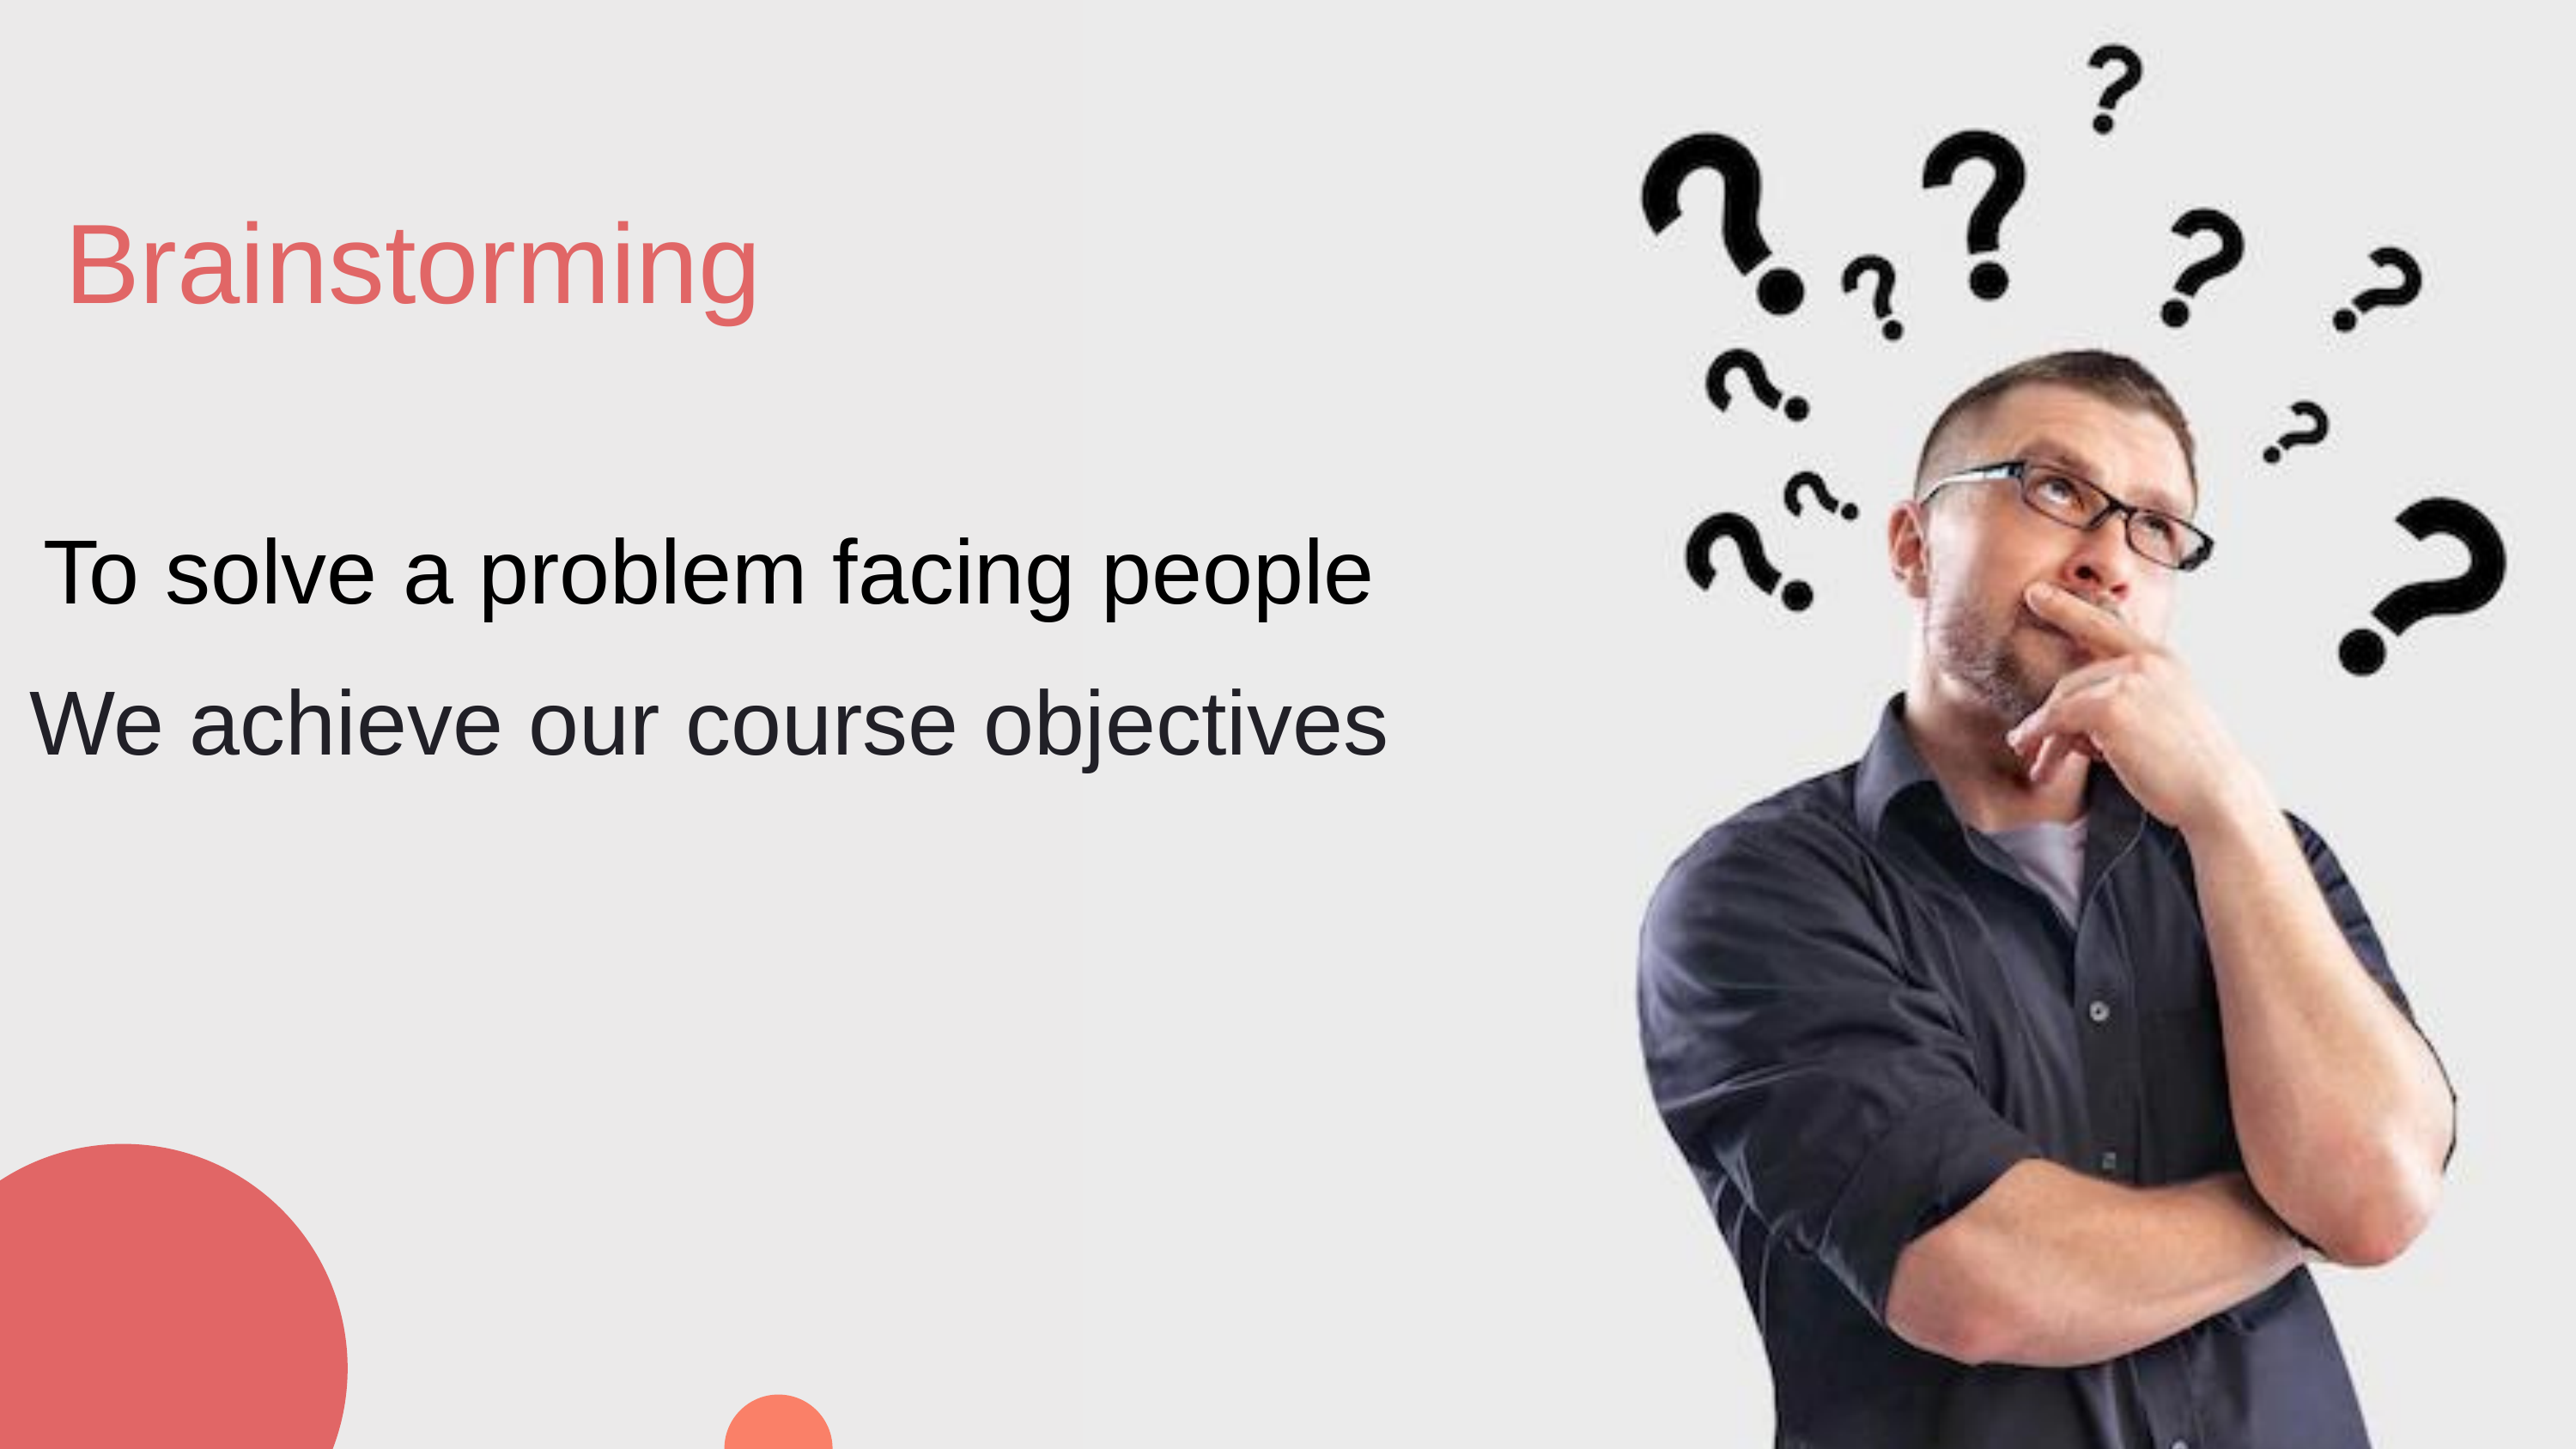

Brainstorming
To solve a problem facing people
We achieve our course objectives